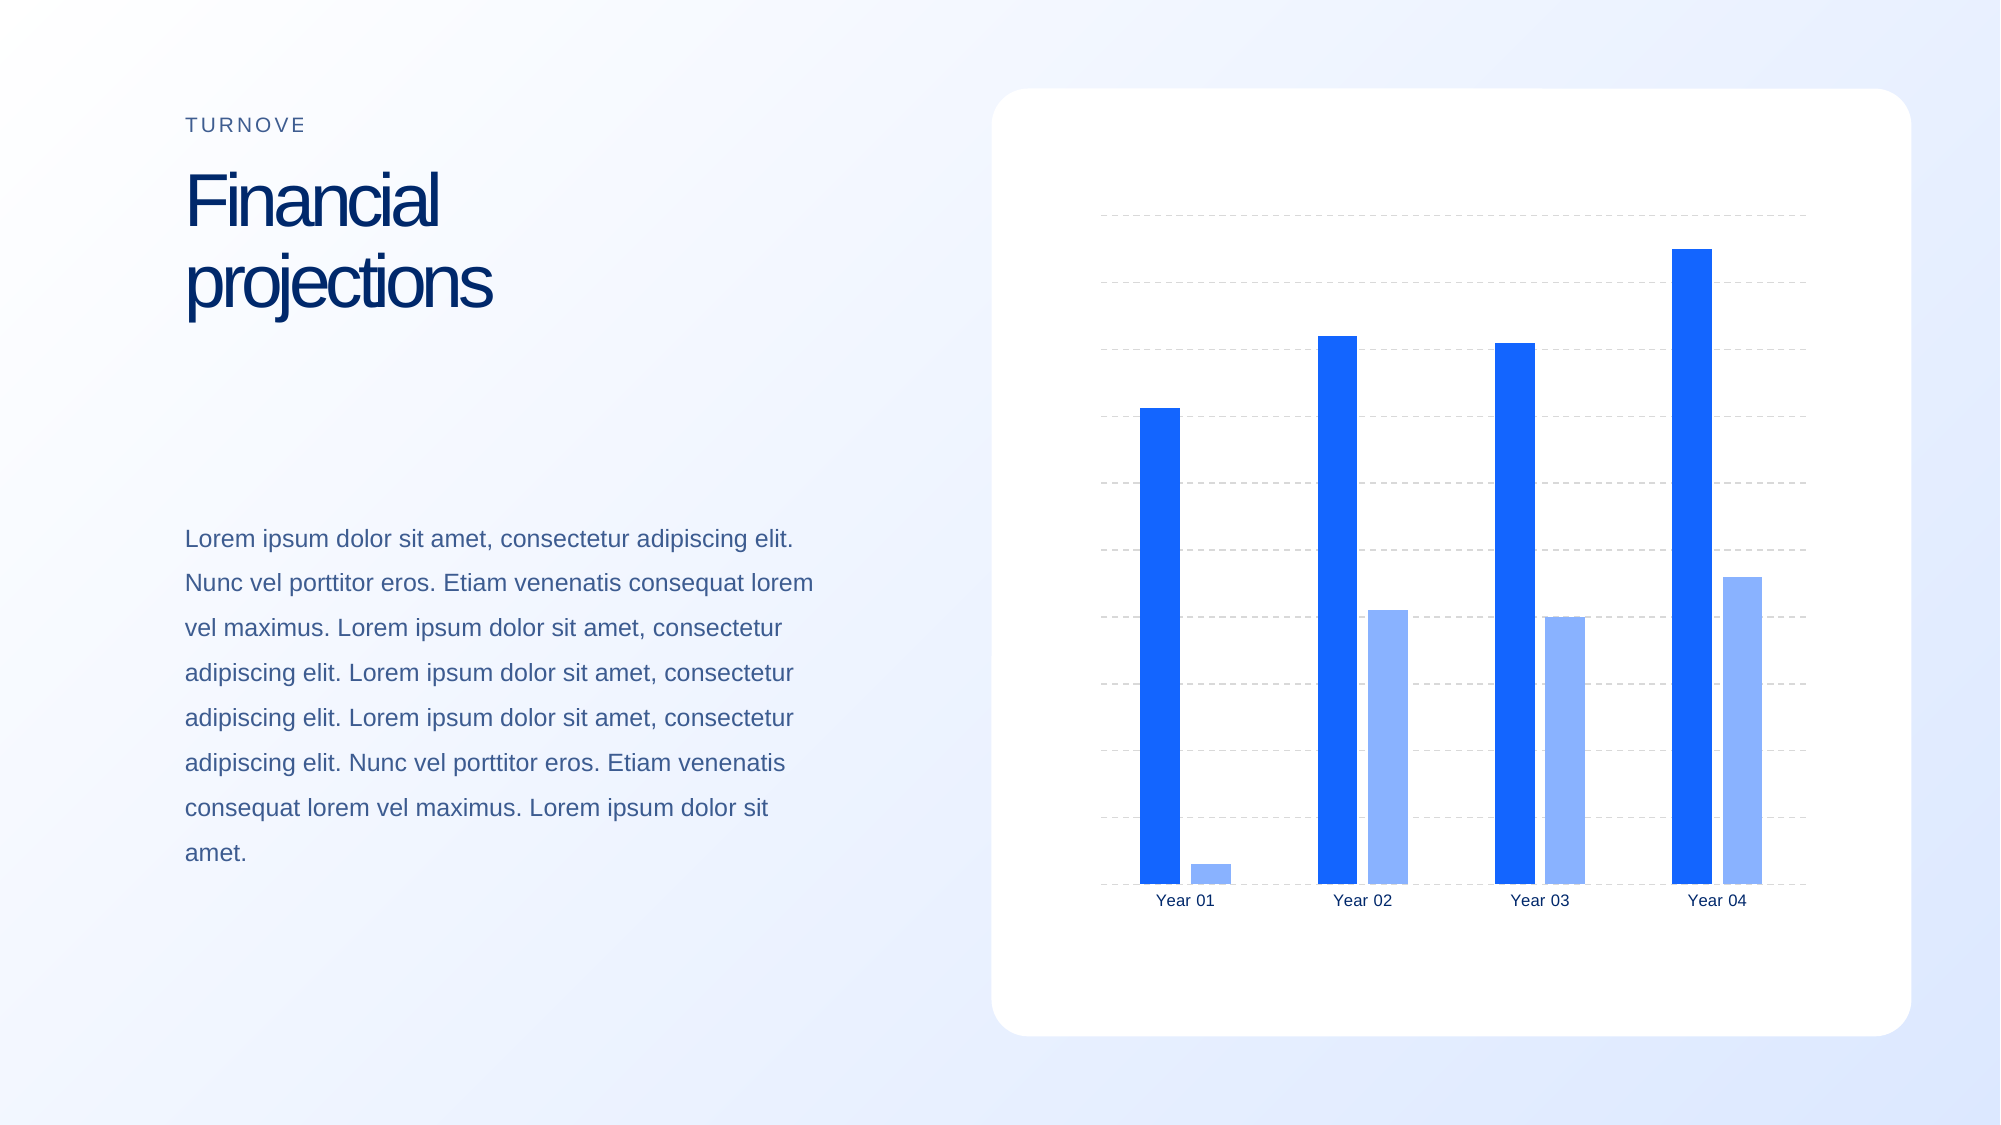

turnover
Financial
projections

### Chart

| Category | Série 1 | Série 2 |
|---|---|---|
| Year 01 | 356000.0 | 15000.0 |
| Year 02 | 410000.0 | 205000.0 |
| Year 03 | 405000.0 | 200000.0 |
| Year 04 | 475346.0 | 230000.0 |
Lorem ipsum dolor sit amet, consectetur adipiscing elit. Nunc vel porttitor eros. Etiam venenatis consequat lorem vel maximus. Lorem ipsum dolor sit amet, consectetur adipiscing elit. Lorem ipsum dolor sit amet, consectetur adipiscing elit. Lorem ipsum dolor sit amet, consectetur adipiscing elit. Nunc vel porttitor eros. Etiam venenatis consequat lorem vel maximus. Lorem ipsum dolor sit amet.